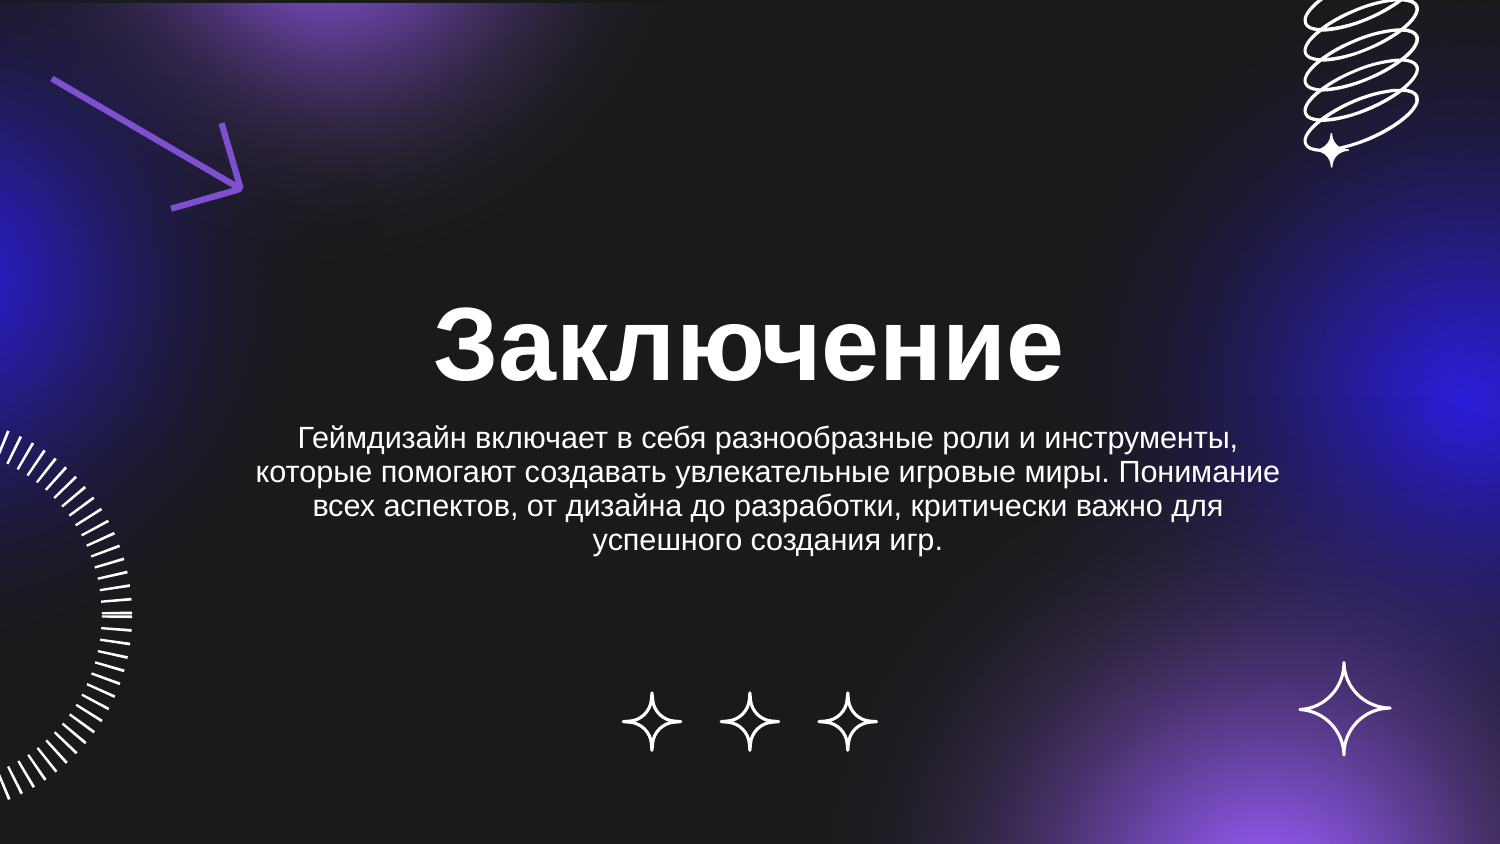

# Заключение
Геймдизайн включает в себя разнообразные роли и инструменты, которые помогают создавать увлекательные игровые миры. Понимание всех аспектов, от дизайна до разработки, критически важно для успешного создания игр.